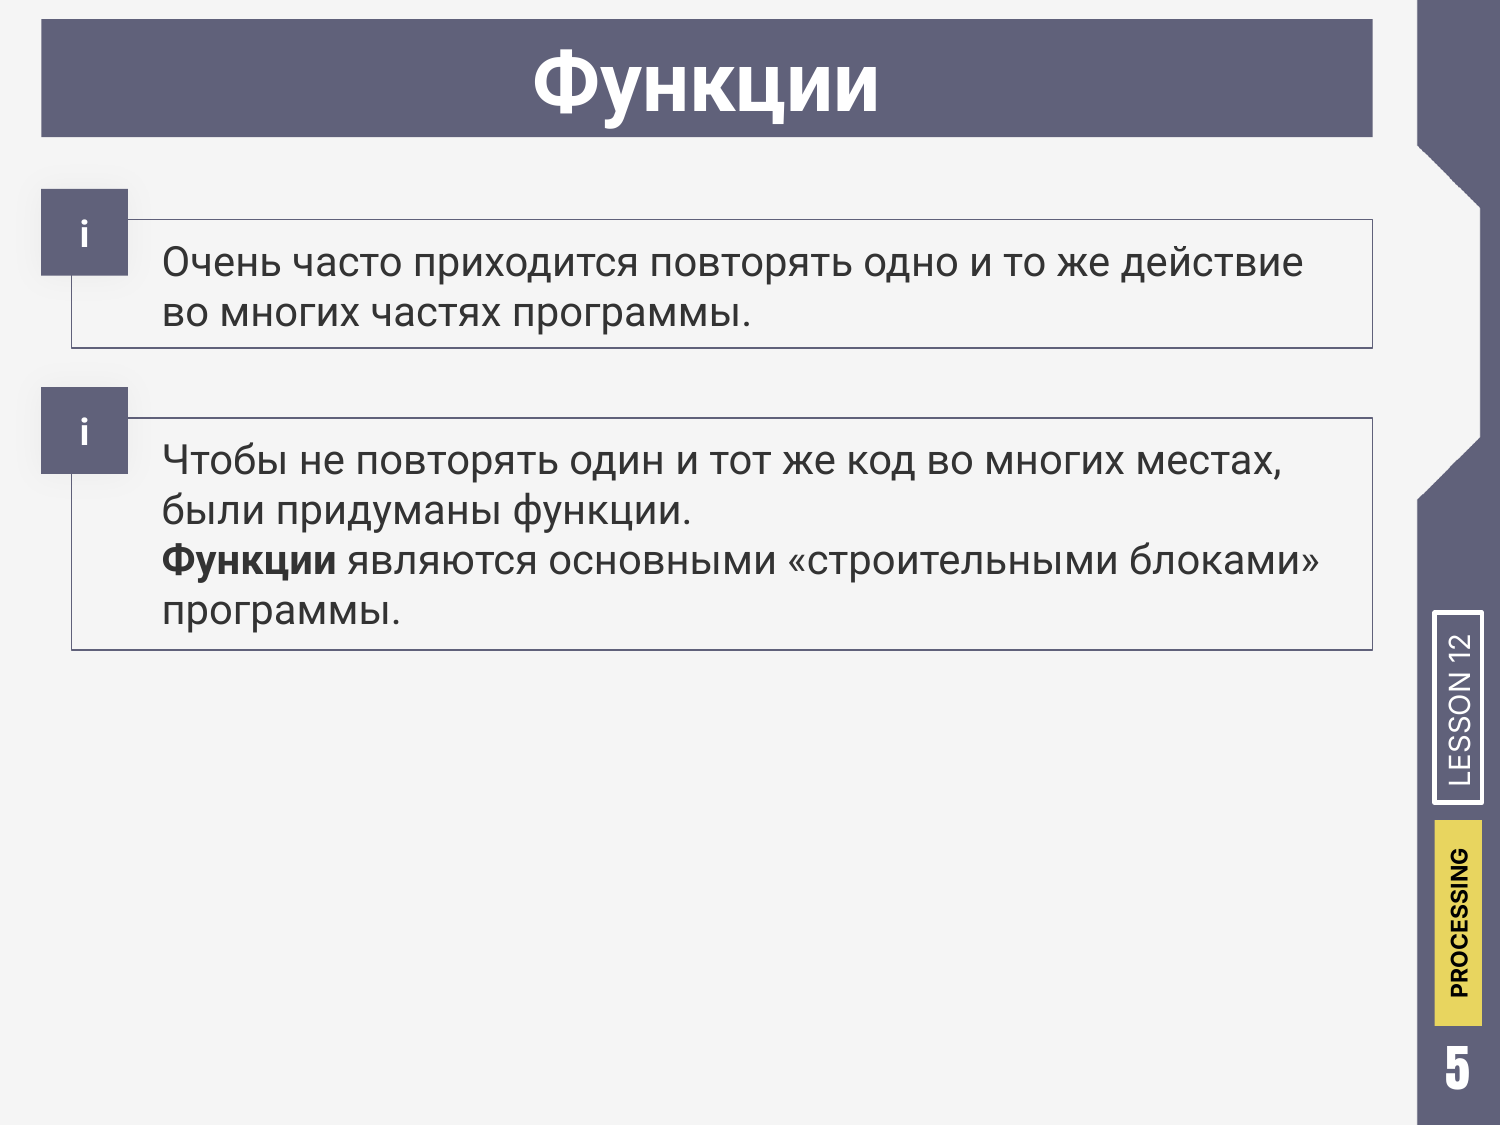

# Функции
і
Очень часто приходится повторять одно и то же действие во многих частях программы.

і
Чтобы не повторять один и тот же код во многих местах, были придуманы функции.
Функции являются основными «строительными блоками» программы.

LESSON 12
5